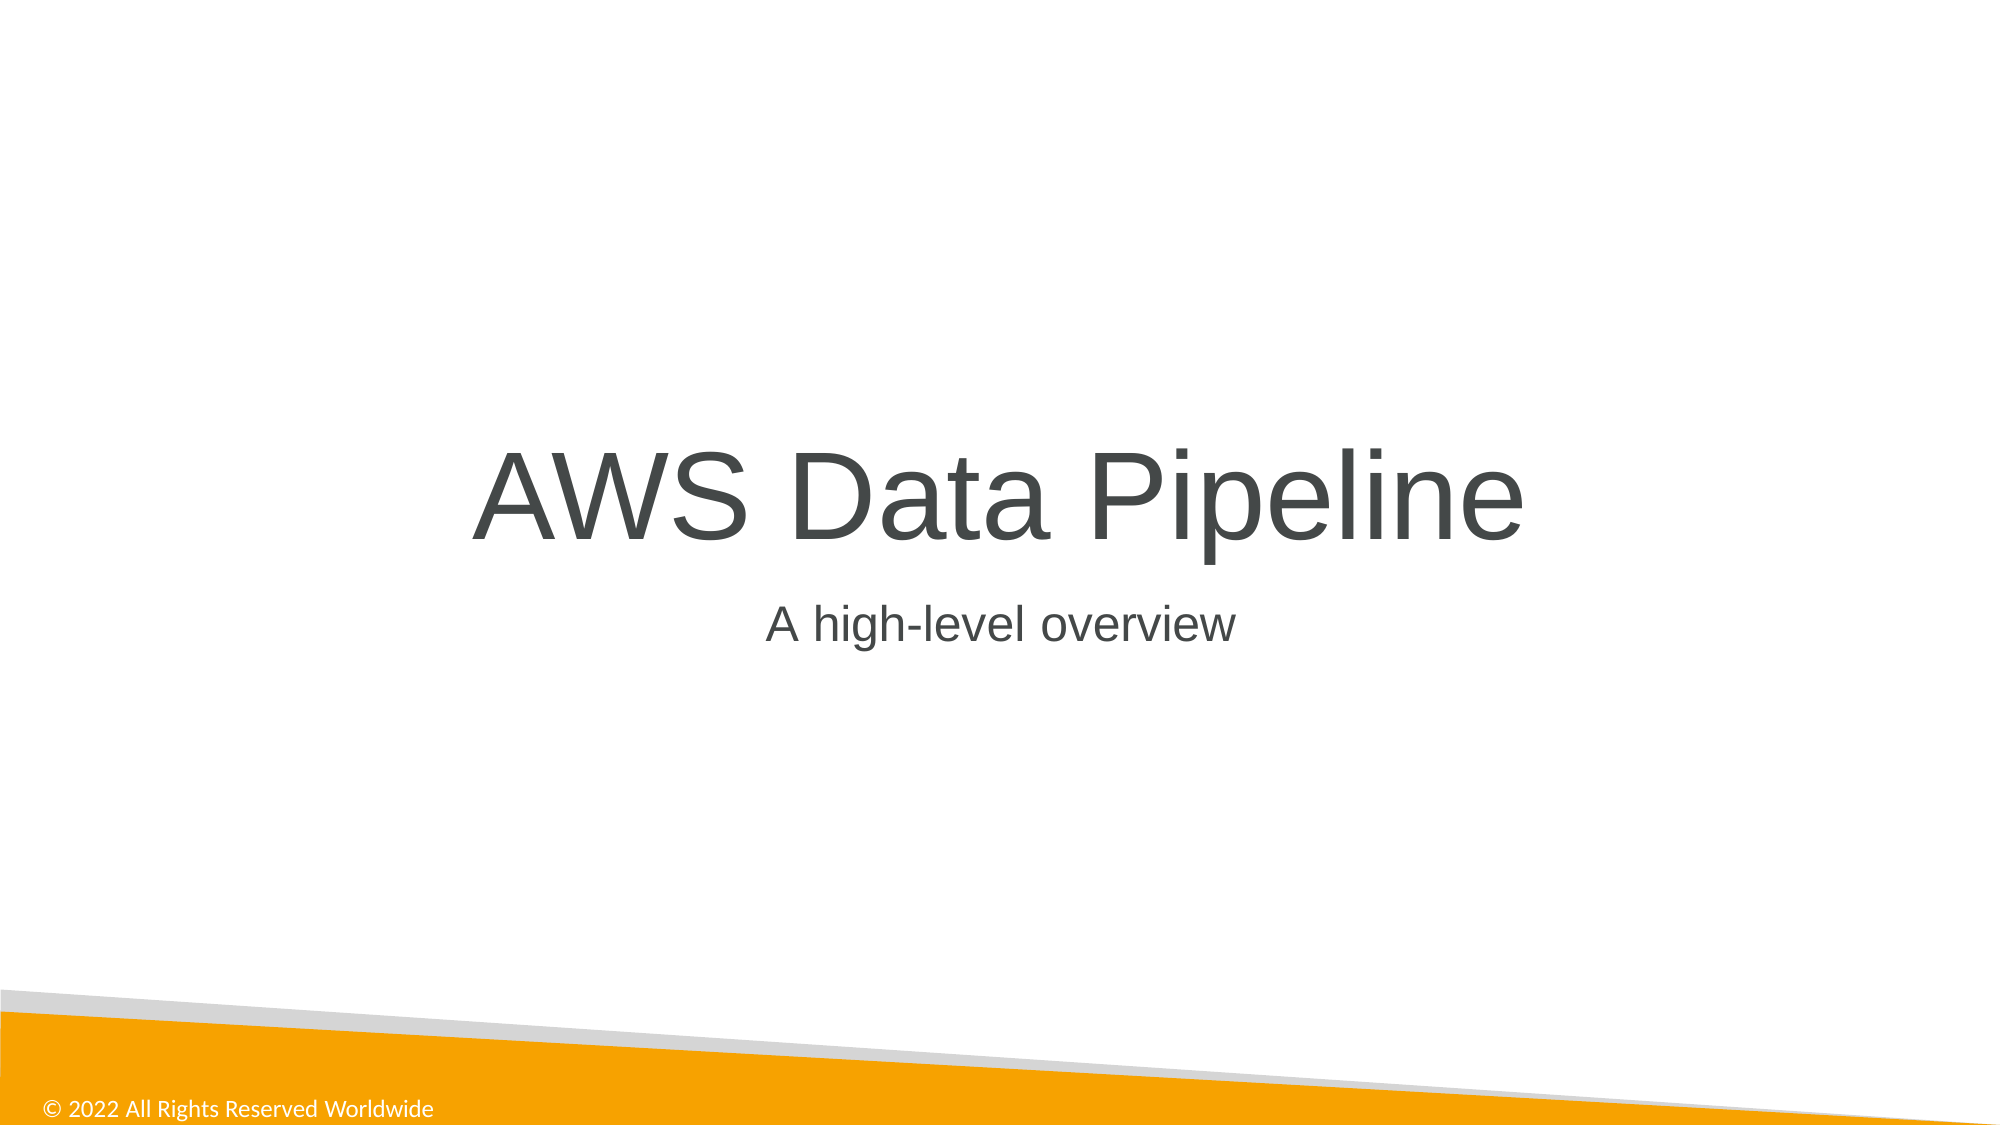

# AWS Data Pipeline
A high-level overview
© 2022 All Rights Reserved Worldwide